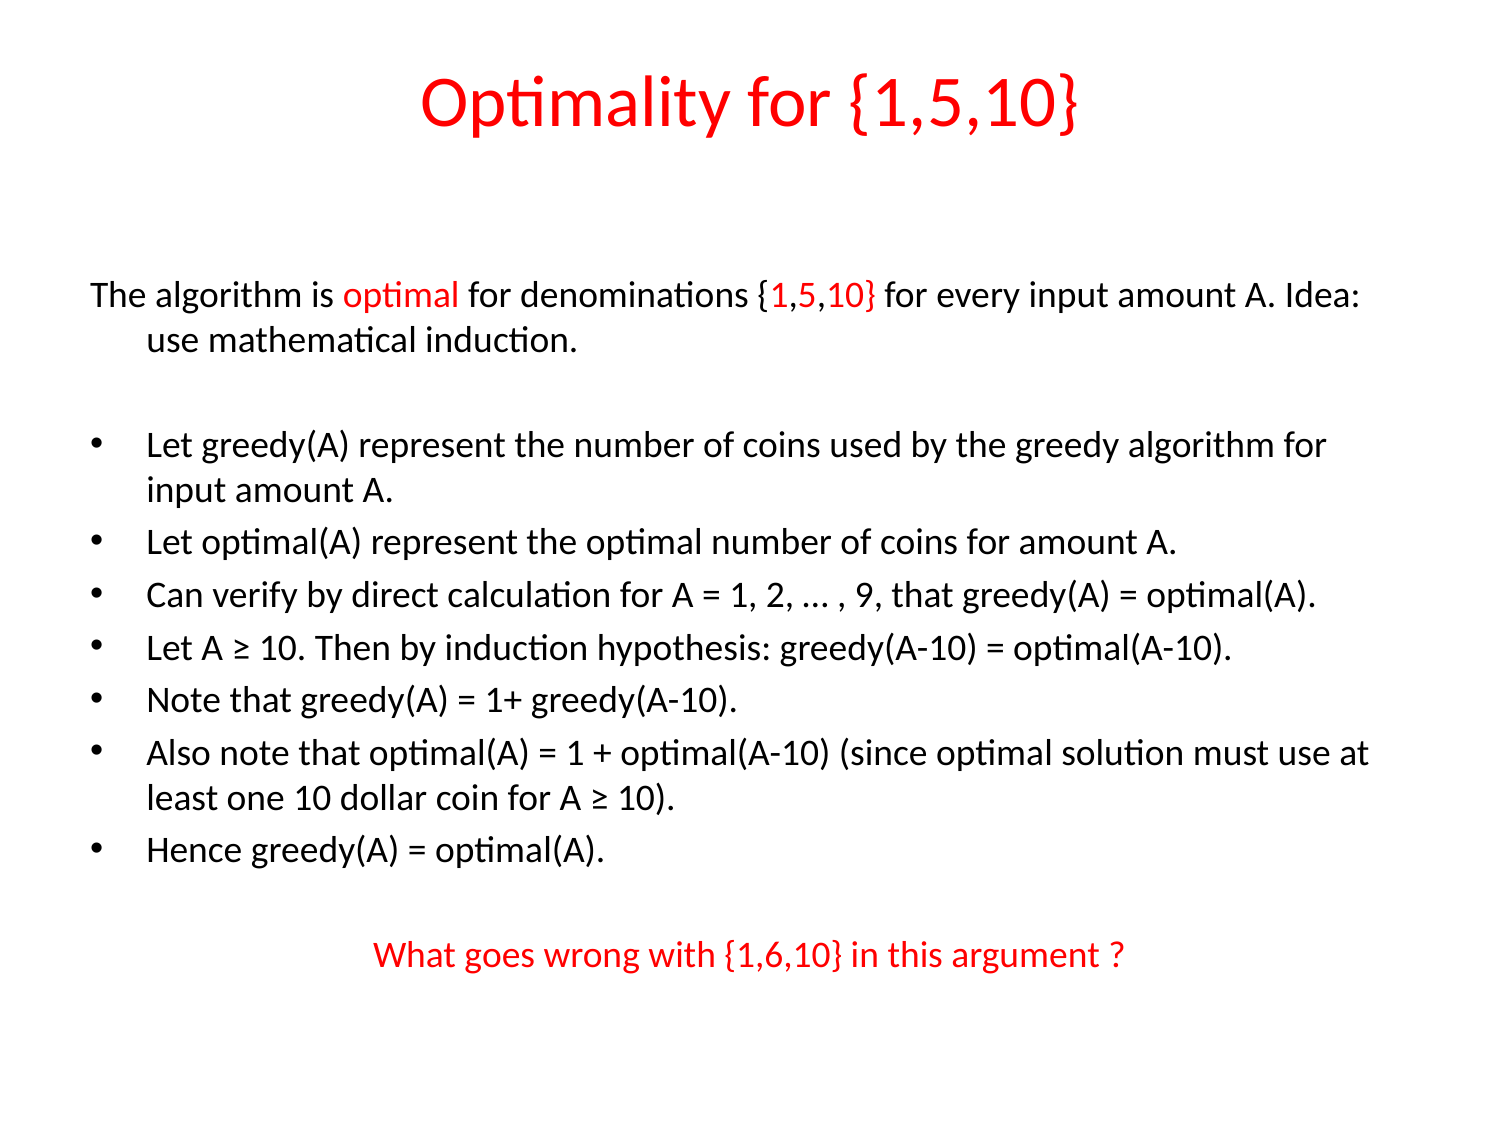

# Optimality for {1,5,10}
The algorithm is optimal for denominations {1,5,10} for every input amount A. Idea: use mathematical induction.

Let greedy(A) represent the number of coins used by the greedy algorithm for input amount A.
Let optimal(A) represent the optimal number of coins for amount A.
Can verify by direct calculation for A = 1, 2, … , 9, that greedy(A) = optimal(A).
Let A ≥ 10. Then by induction hypothesis: greedy(A-10) = optimal(A-10).
Note that greedy(A) = 1+ greedy(A-10).
Also note that optimal(A) = 1 + optimal(A-10) (since optimal solution must use at least one 10 dollar coin for A ≥ 10).
Hence greedy(A) = optimal(A).

What goes wrong with {1,6,10} in this argument ?